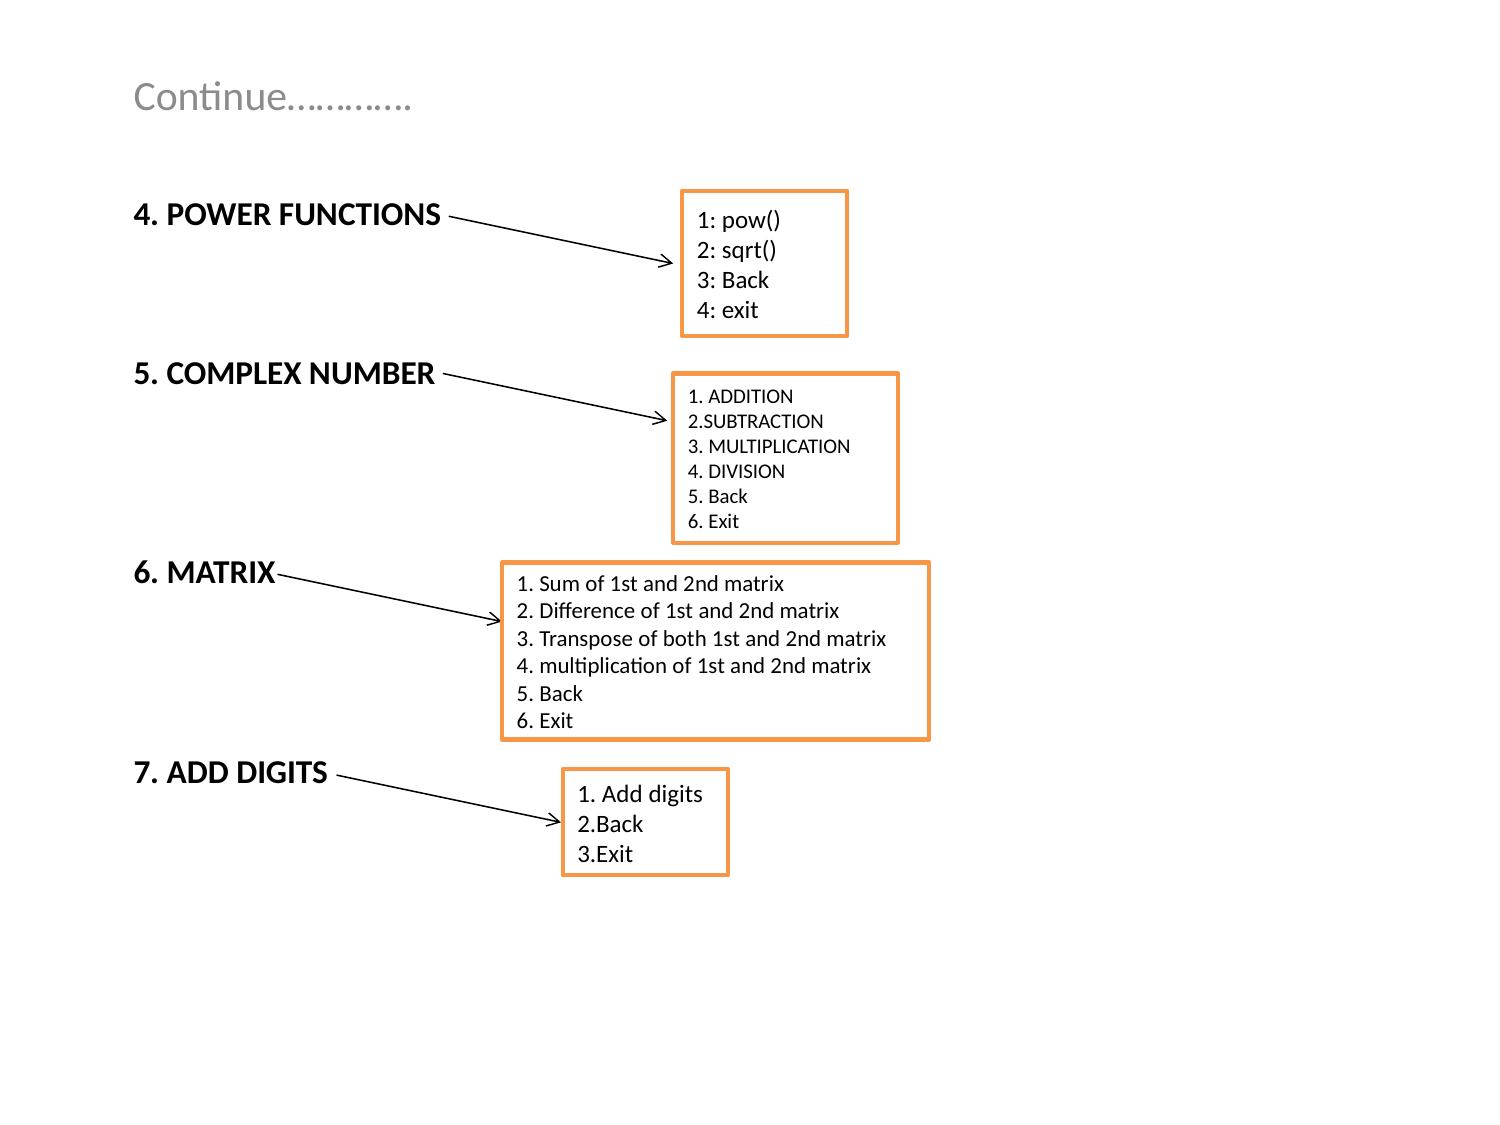

Continue………….

# 4. Power Functions 5. complex number 6. Matrix 7. add digits
1: pow()
2: sqrt()
3: Back
4: exit
1. ADDITION
2.SUBTRACTION
3. MULTIPLICATION
4. DIVISION
5. Back
6. Exit
1. Sum of 1st and 2nd matrix
2. Difference of 1st and 2nd matrix
3. Transpose of both 1st and 2nd matrix
4. multiplication of 1st and 2nd matrix
5. Back
6. Exit
1. Add digits 2.Back
3.Exit